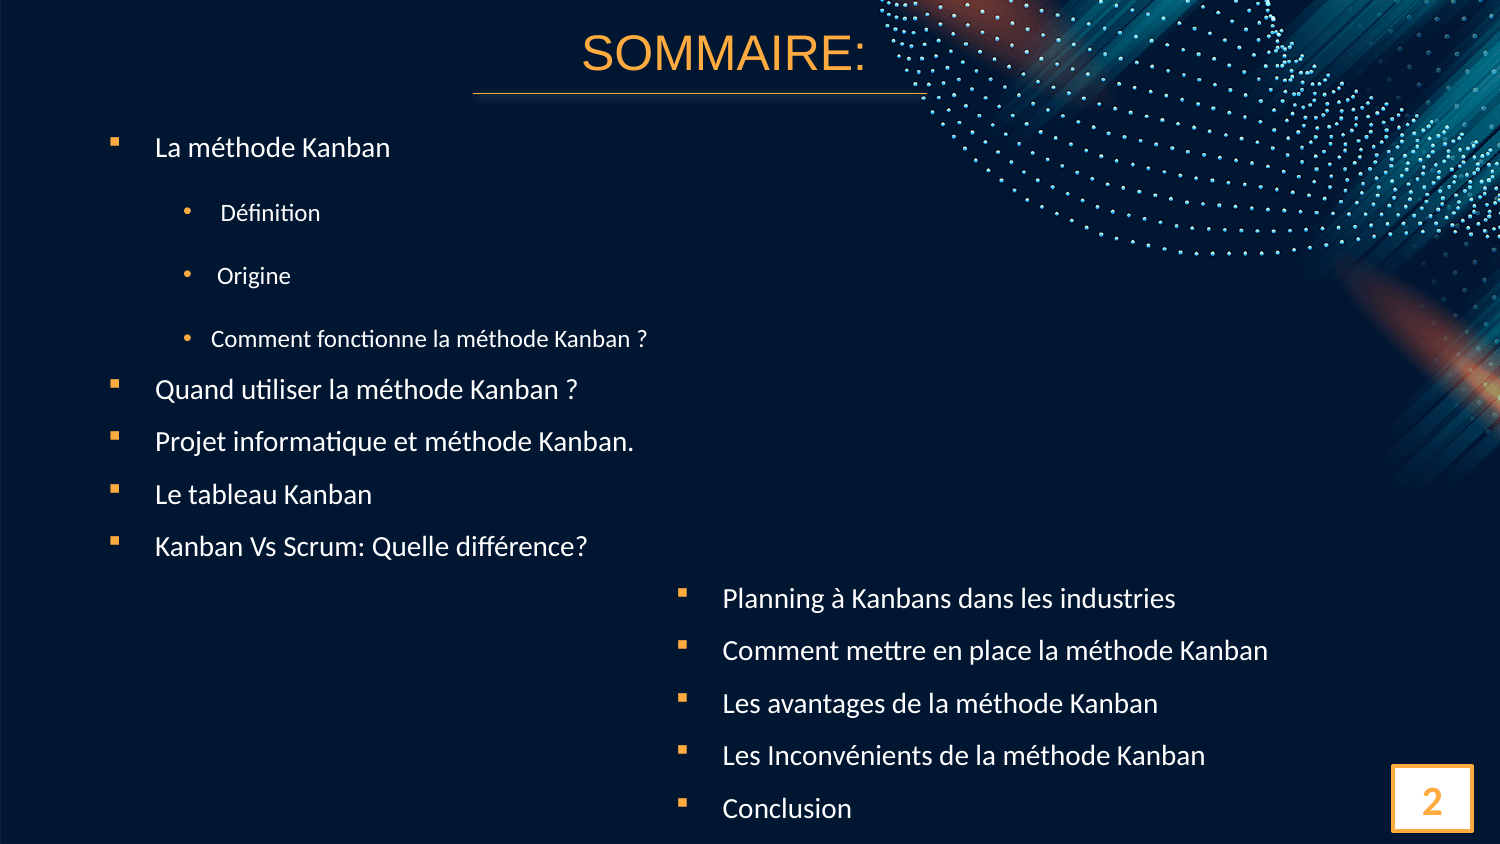

# SOMMAIRE:

La méthode Kanban
Définition
 Origine
Comment fonctionne la méthode Kanban ?
Quand utiliser la méthode Kanban ?
Projet informatique et méthode Kanban.
Le tableau Kanban
Kanban Vs Scrum: Quelle différence?

Planning à Kanbans dans les industries
Comment mettre en place la méthode Kanban
Les avantages de la méthode Kanban
Les Inconvénients de la méthode Kanban
Conclusion
2